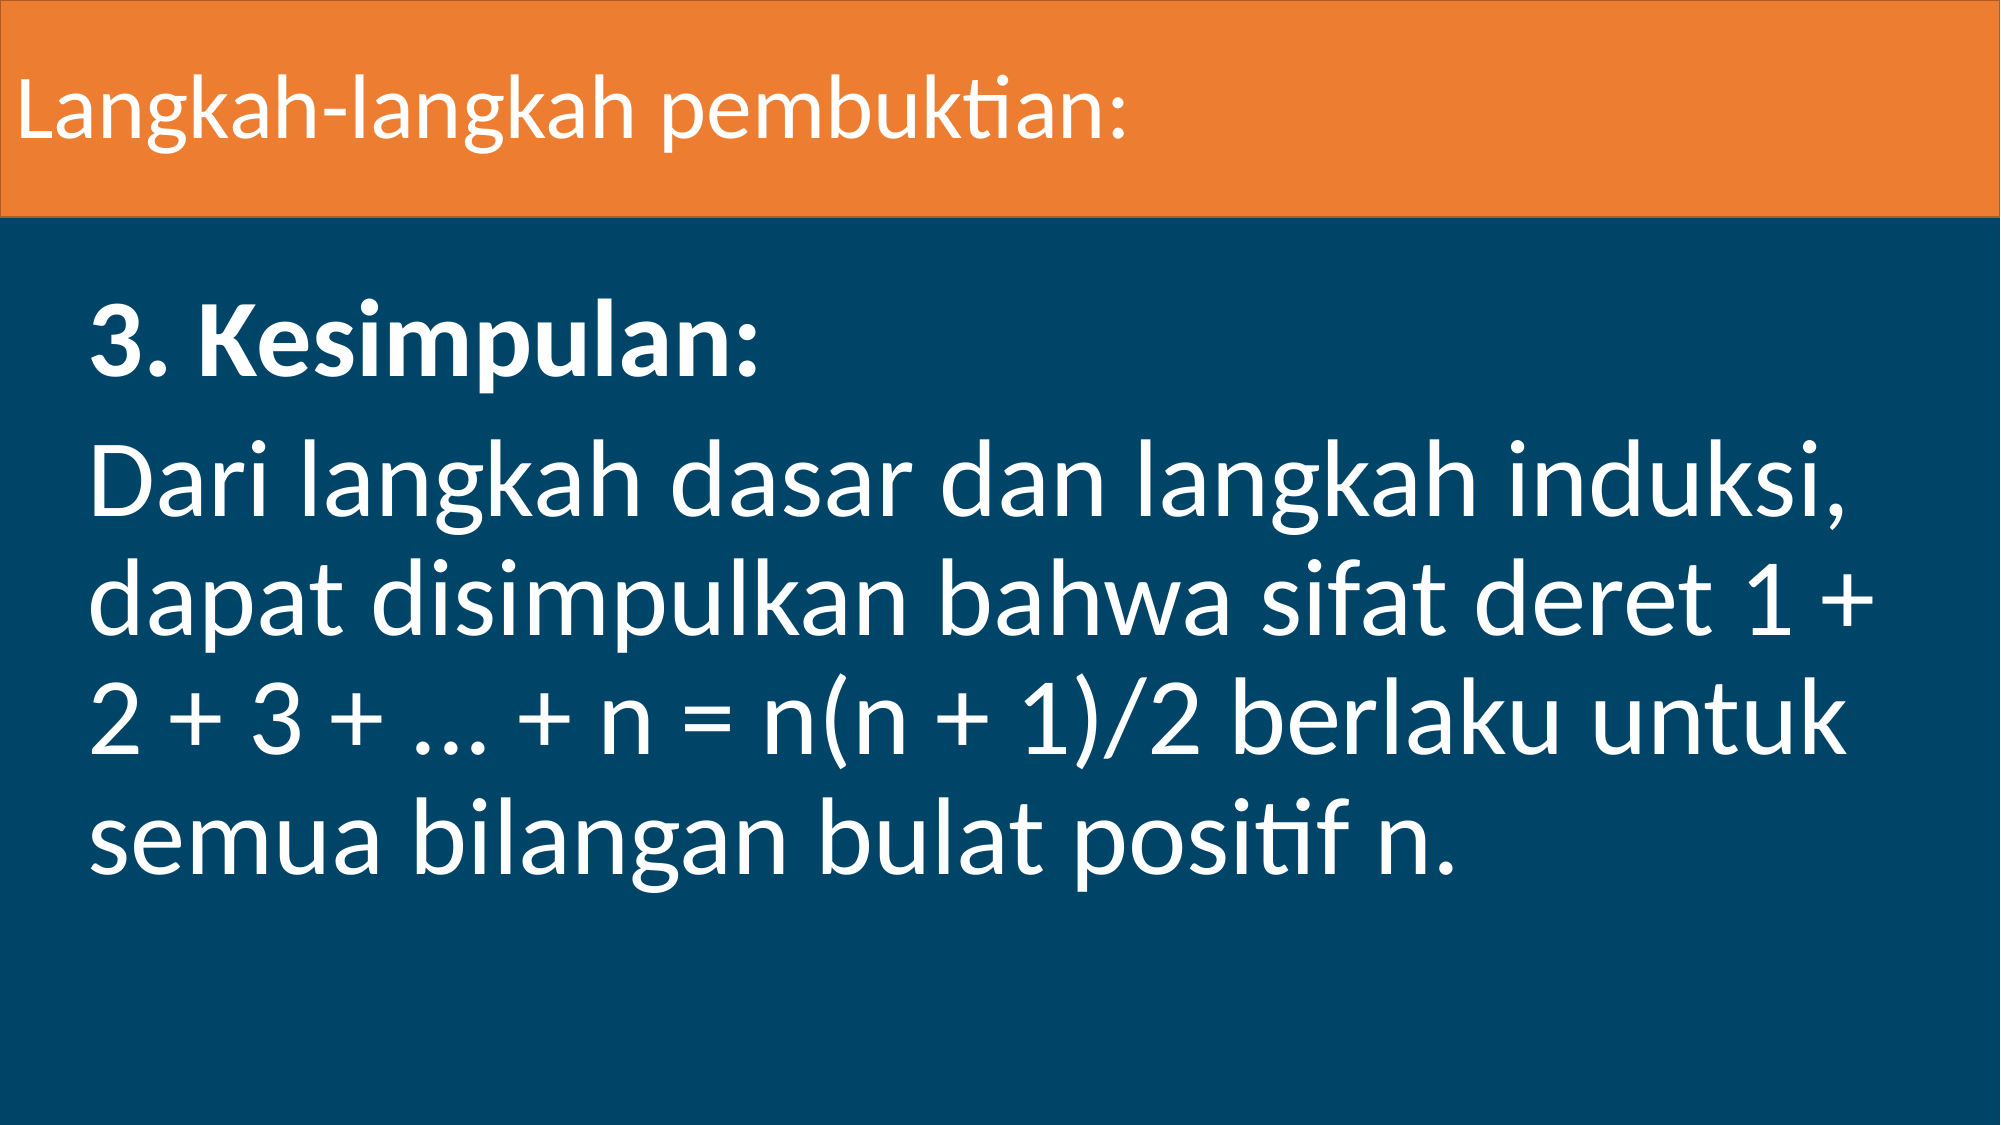

Langkah-langkah pembuktian:
3. Kesimpulan:
Dari langkah dasar dan langkah induksi, dapat disimpulkan bahwa sifat deret 1 + 2 + 3 + ... + n = n(n + 1)/2 berlaku untuk semua bilangan bulat positif n.